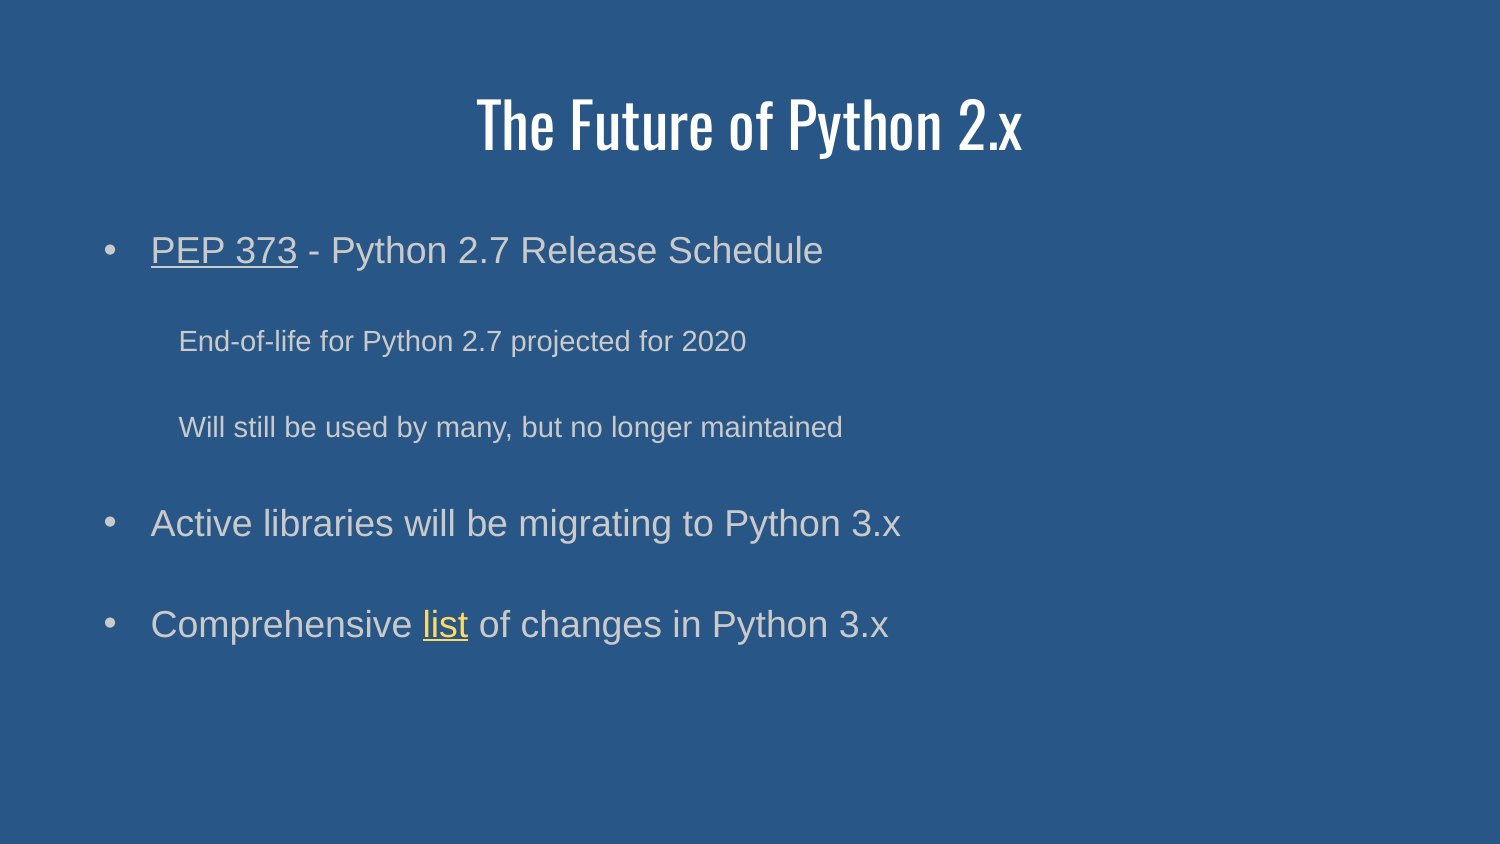

# The Future of Python 2.x
PEP 373 - Python 2.7 Release Schedule
End-of-life for Python 2.7 projected for 2020
Will still be used by many, but no longer maintained
Active libraries will be migrating to Python 3.x
Comprehensive list of changes in Python 3.x